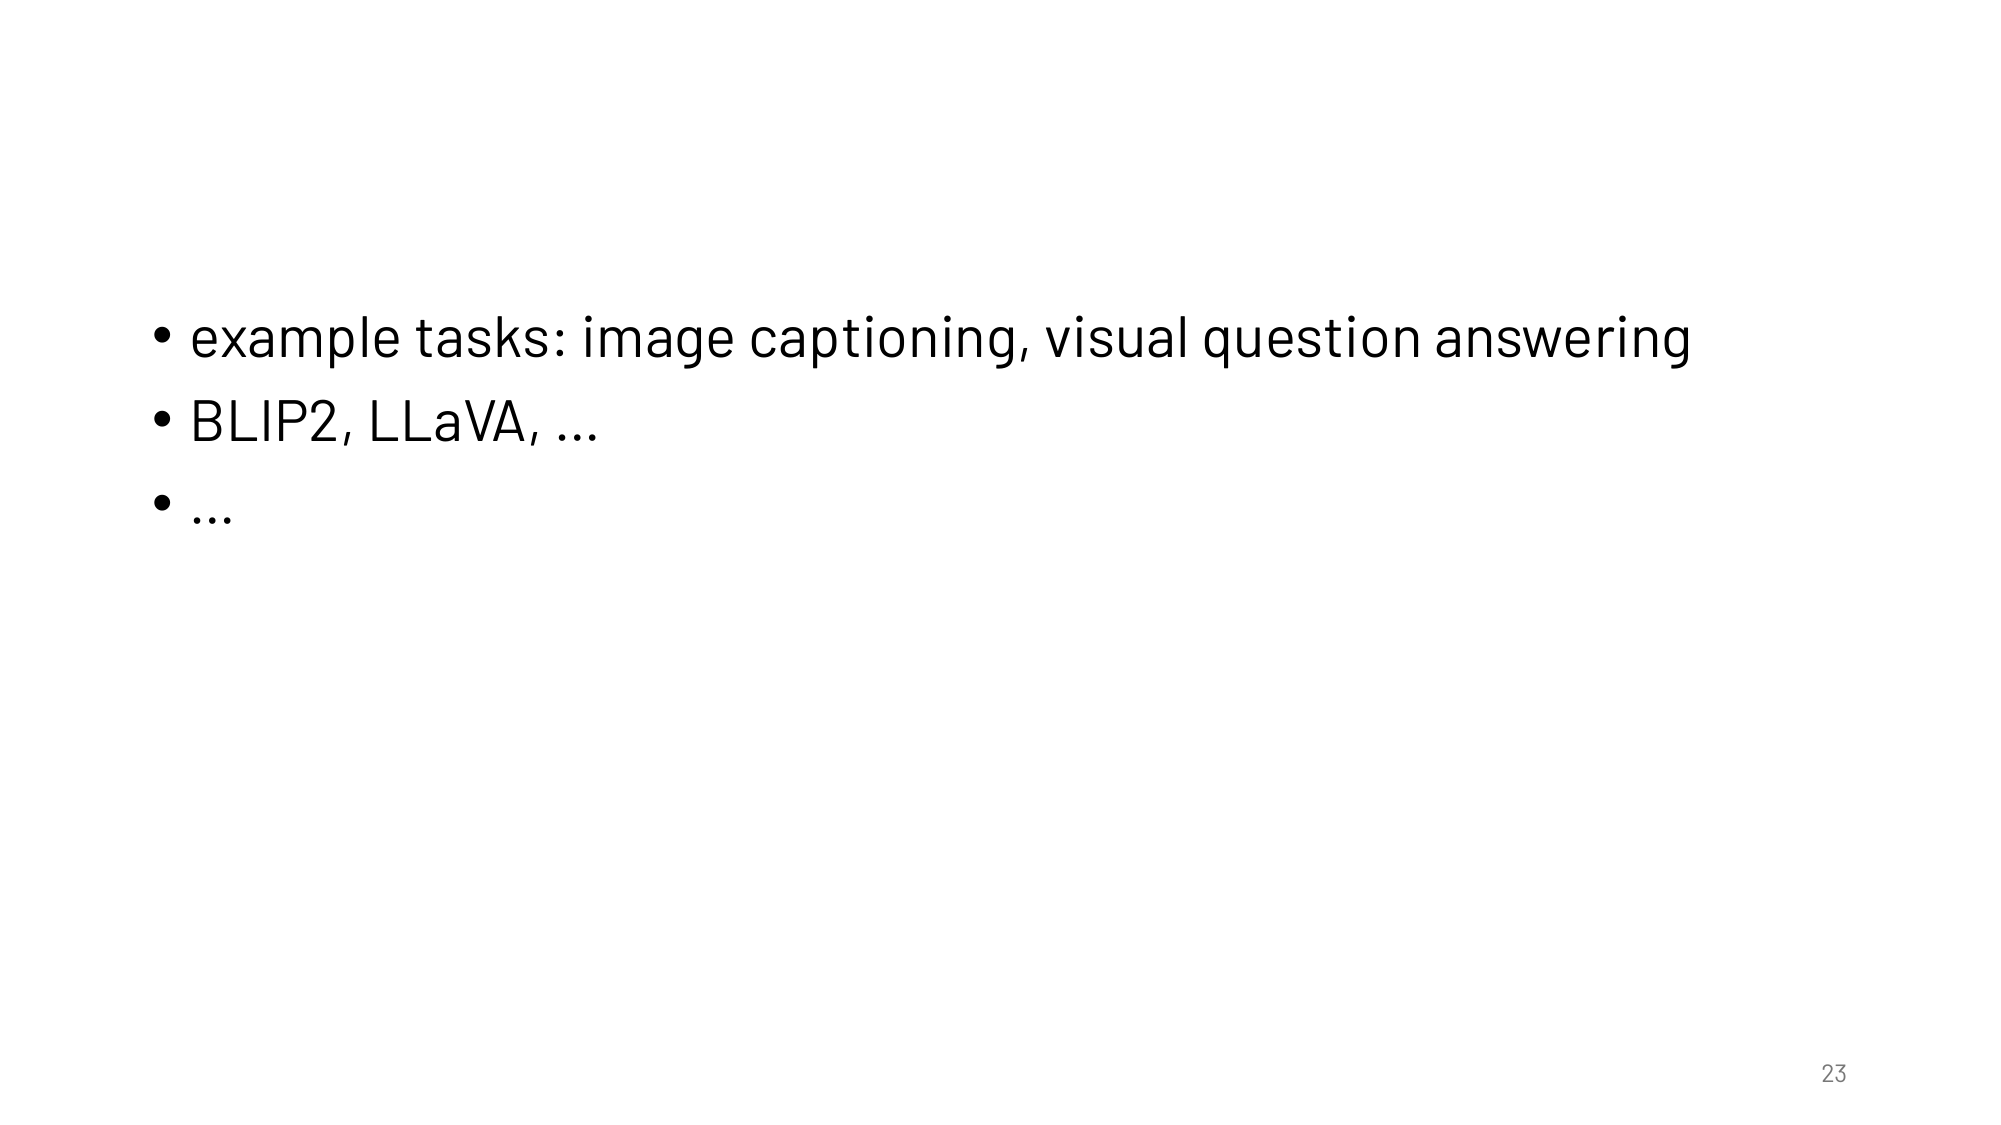

#
example tasks: image captioning, visual question answering
BLIP2, LLaVA, …
…
23